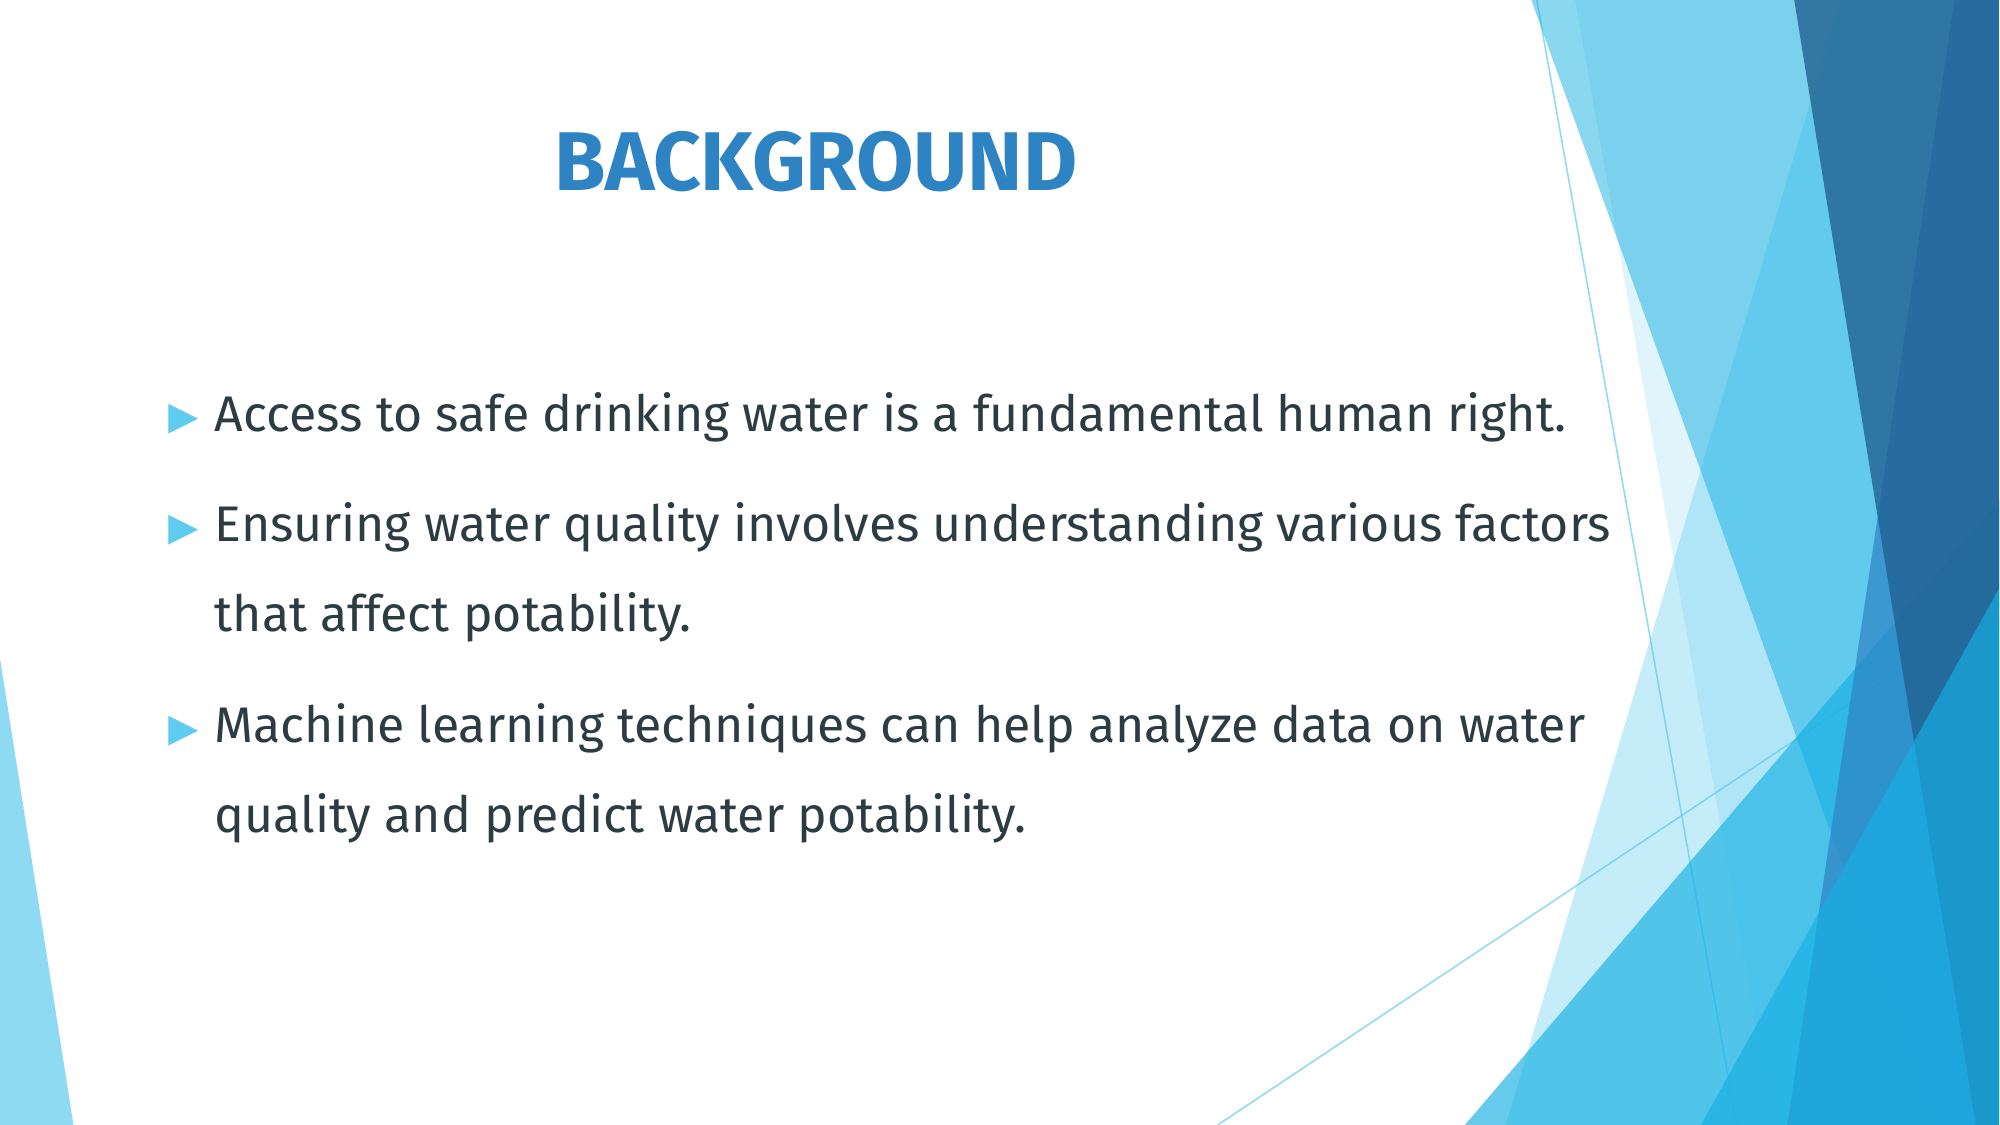

# BACKGROUND

Access to safe drinking water is a fundamental human right.
Ensuring water quality involves understanding various factors that affect potability.
Machine learning techniques can help analyze data on water quality and predict water potability.